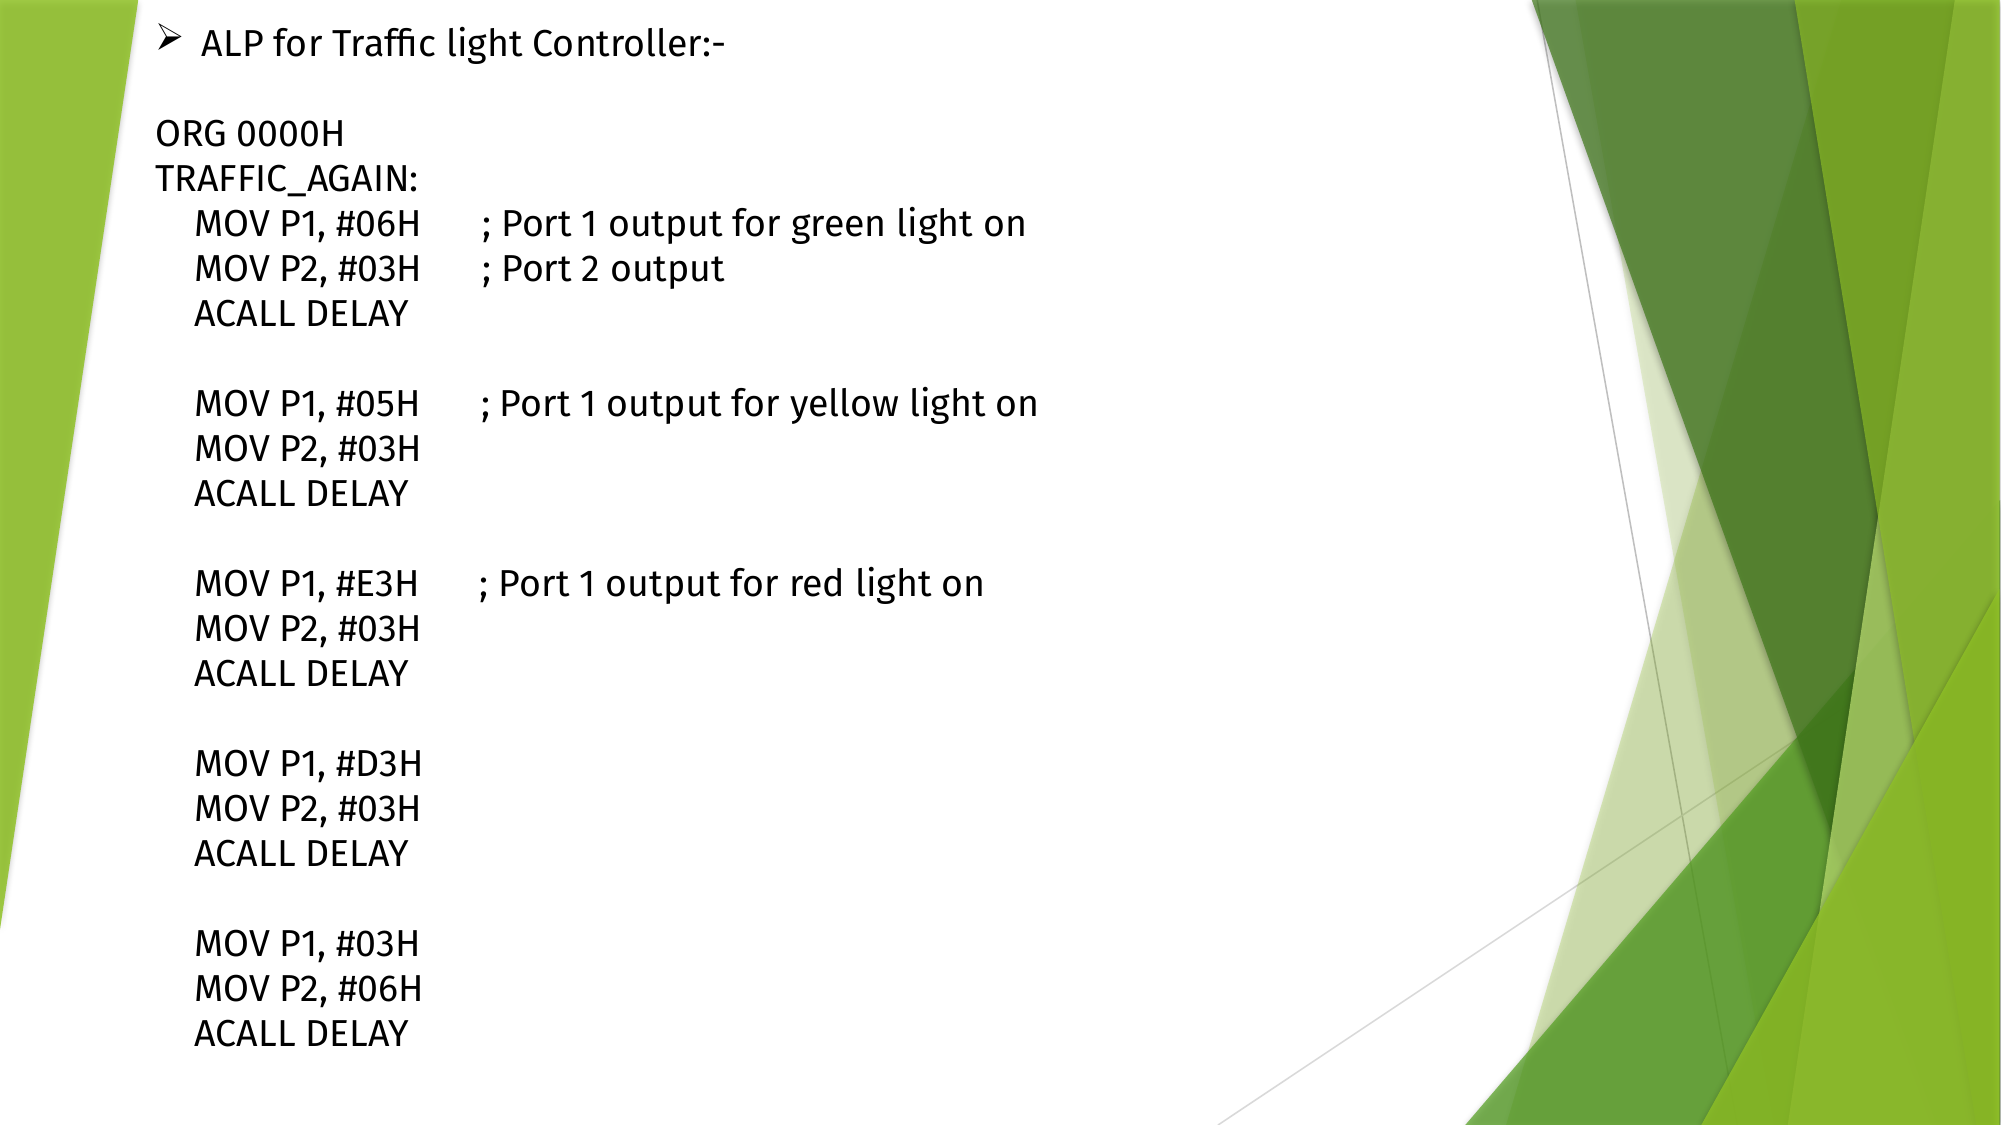

ALP for Traffic light Controller:-

ORG 0000H
TRAFFIC_AGAIN:
    MOV P1, #06H      ; Port 1 output for green light on
    MOV P2, #03H      ; Port 2 output
    ACALL DELAY

    MOV P1, #05H      ; Port 1 output for yellow light on
    MOV P2, #03H
    ACALL DELAY

    MOV P1, #E3H      ; Port 1 output for red light on
    MOV P2, #03H
    ACALL DELAY

    MOV P1, #D3H
    MOV P2, #03H
    ACALL DELAY

    MOV P1, #03H
    MOV P2, #06H
    ACALL DELAY